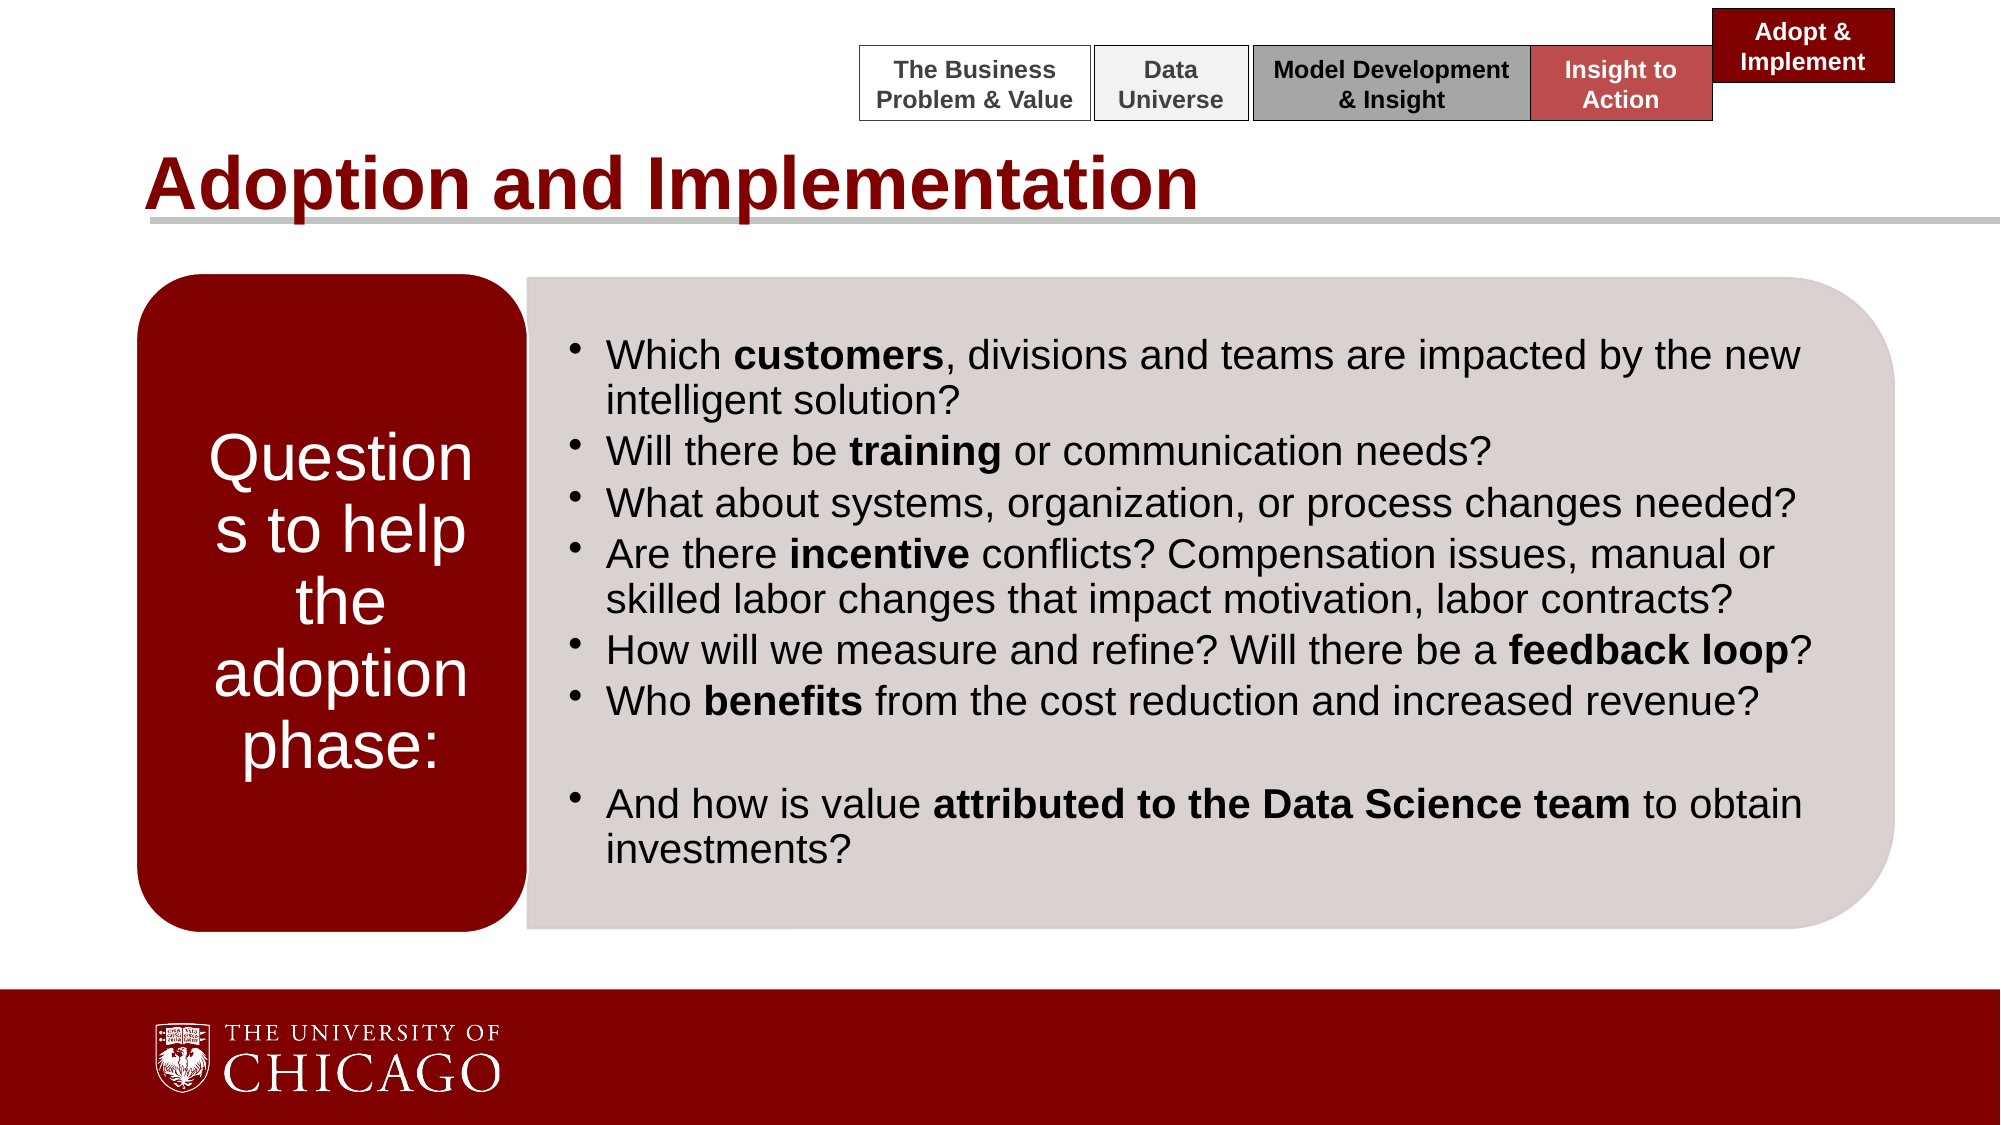

Adopt & Implement
The Business Problem & Value
Data Universe
Model Development & Insight
Insight to Action
# Adoption and Implementation
Which customers, divisions and teams are impacted by the new intelligent solution?
Will there be training or communication needs?
What about systems, organization, or process changes needed?
Are there incentive conflicts? Compensation issues, manual or skilled labor changes that impact motivation, labor contracts?
How will we measure and refine? Will there be a feedback loop?
Who benefits from the cost reduction and increased revenue?

And how is value attributed to the Data Science team to obtain investments?
Questions to help the adoption phase: